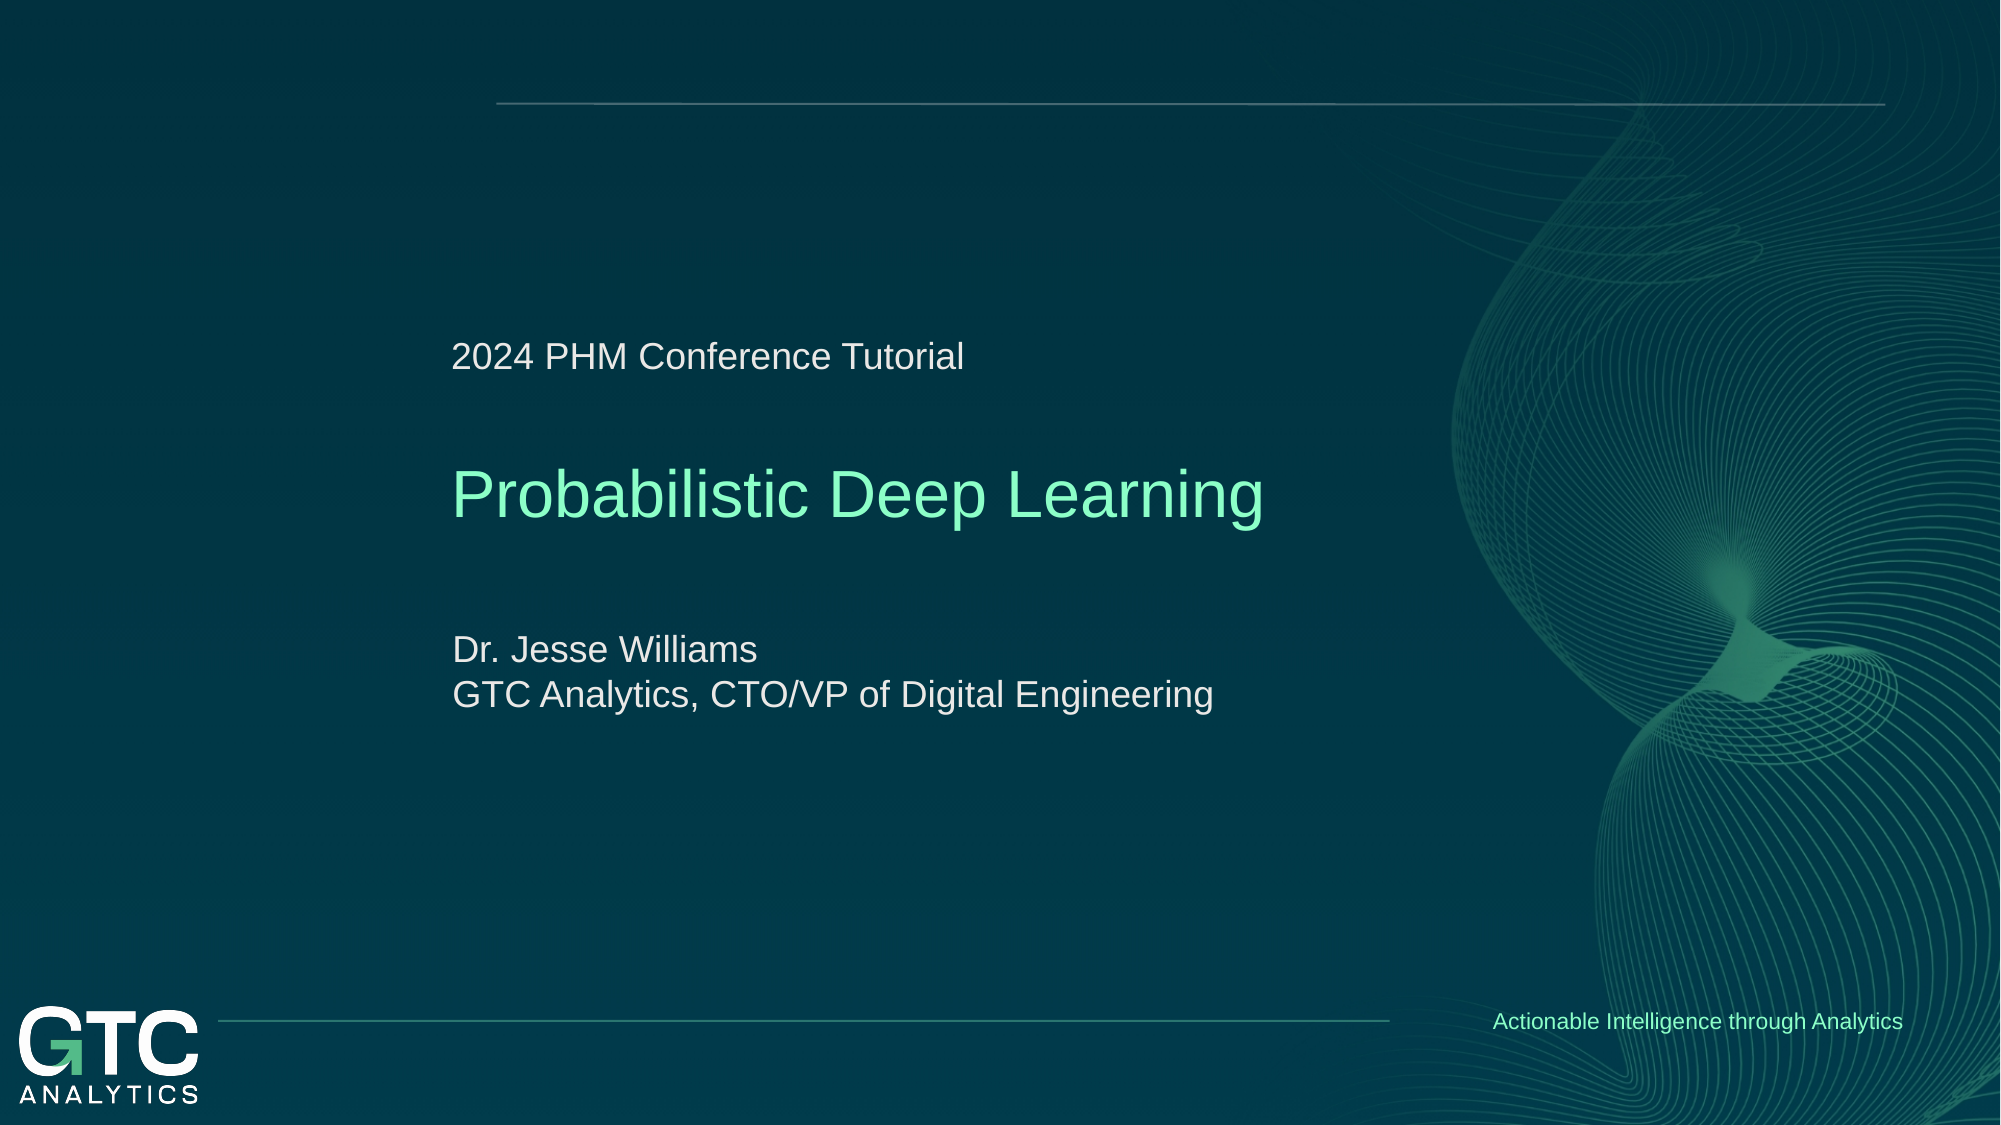

2024 PHM Conference Tutorial
Probabilistic Deep Learning
Dr. Jesse Williams
GTC Analytics, CTO/VP of Digital Engineering
Actionable Intelligence through Analytics